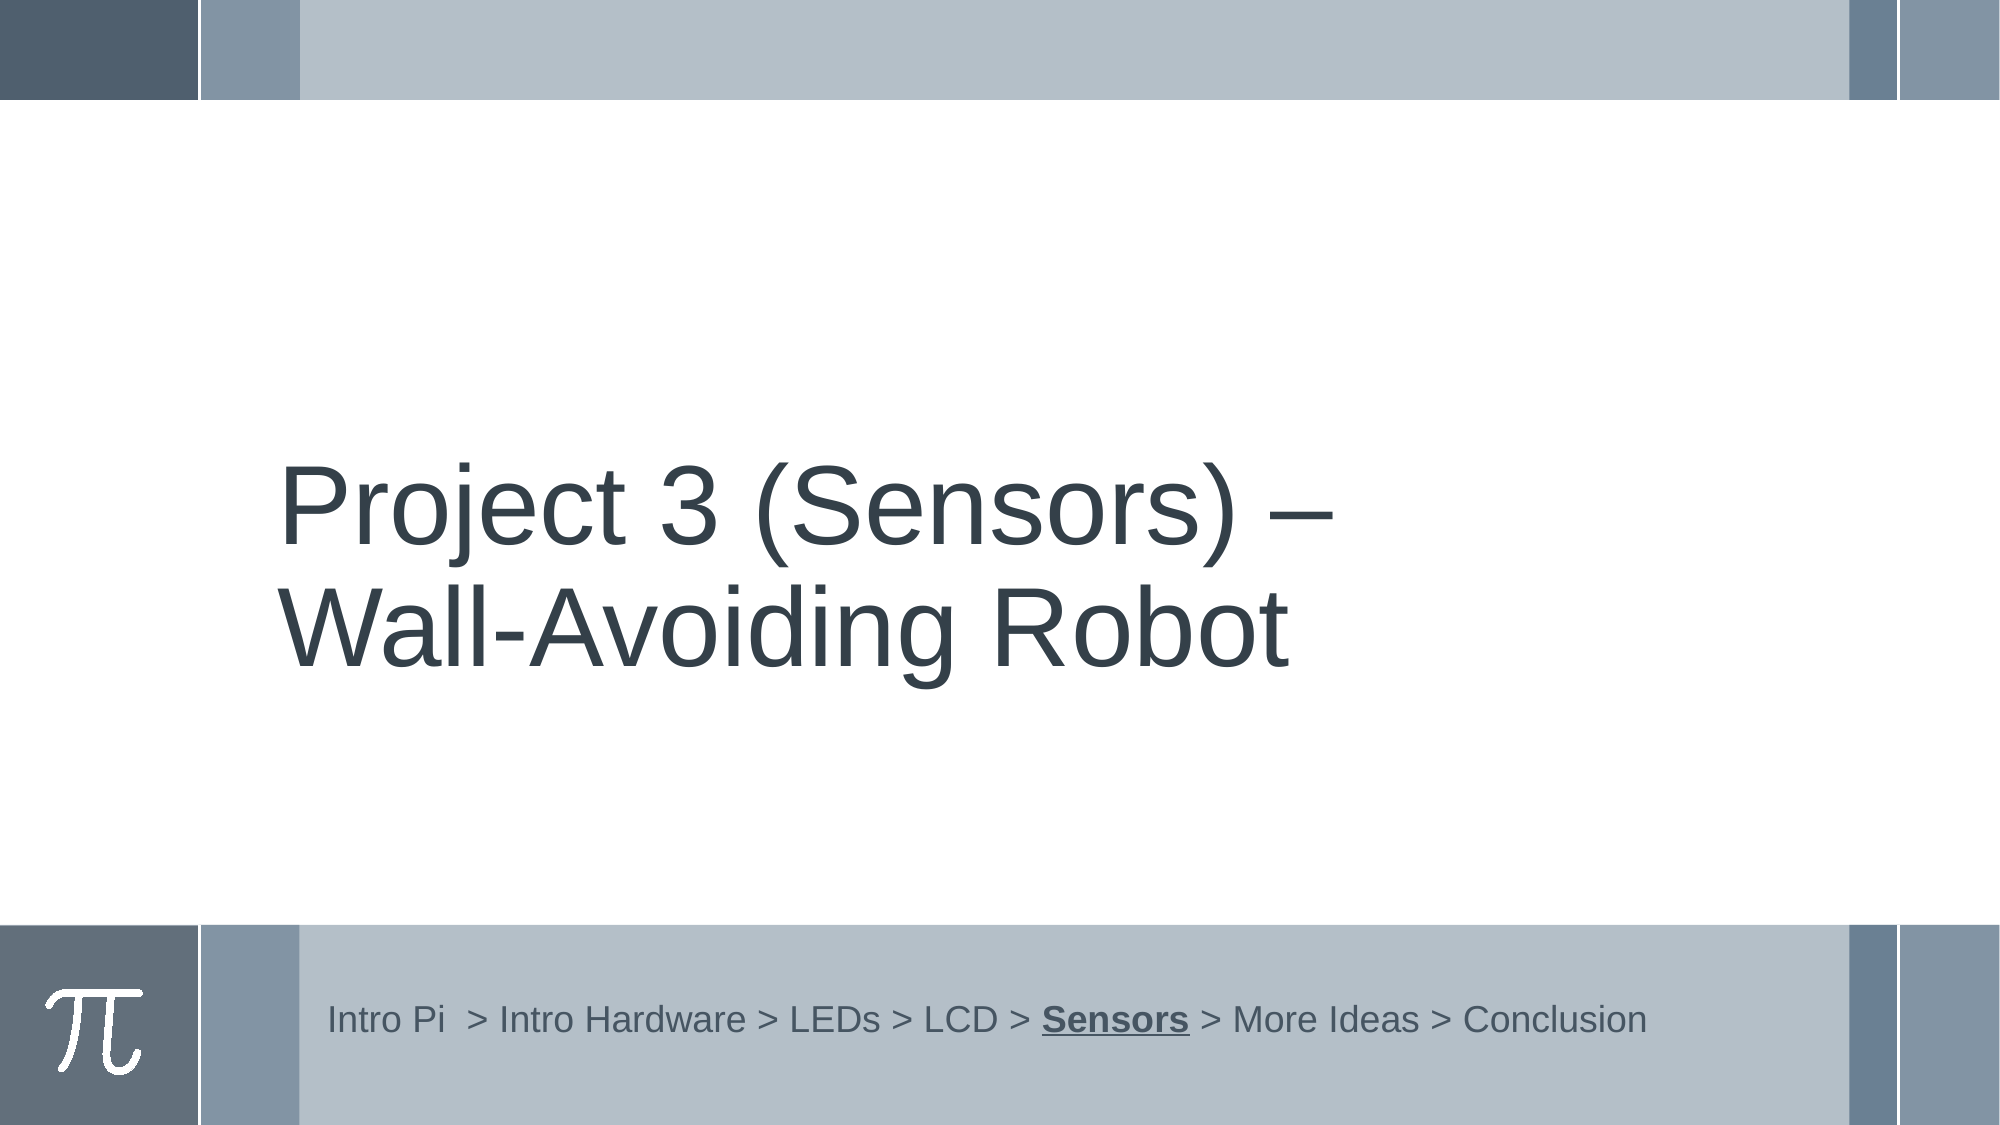

# Project 3 (Sensors) – Wall-Avoiding Robot

Intro Pi  > Intro Hardware > LEDs > LCD > Sensors > More Ideas > Conclusion